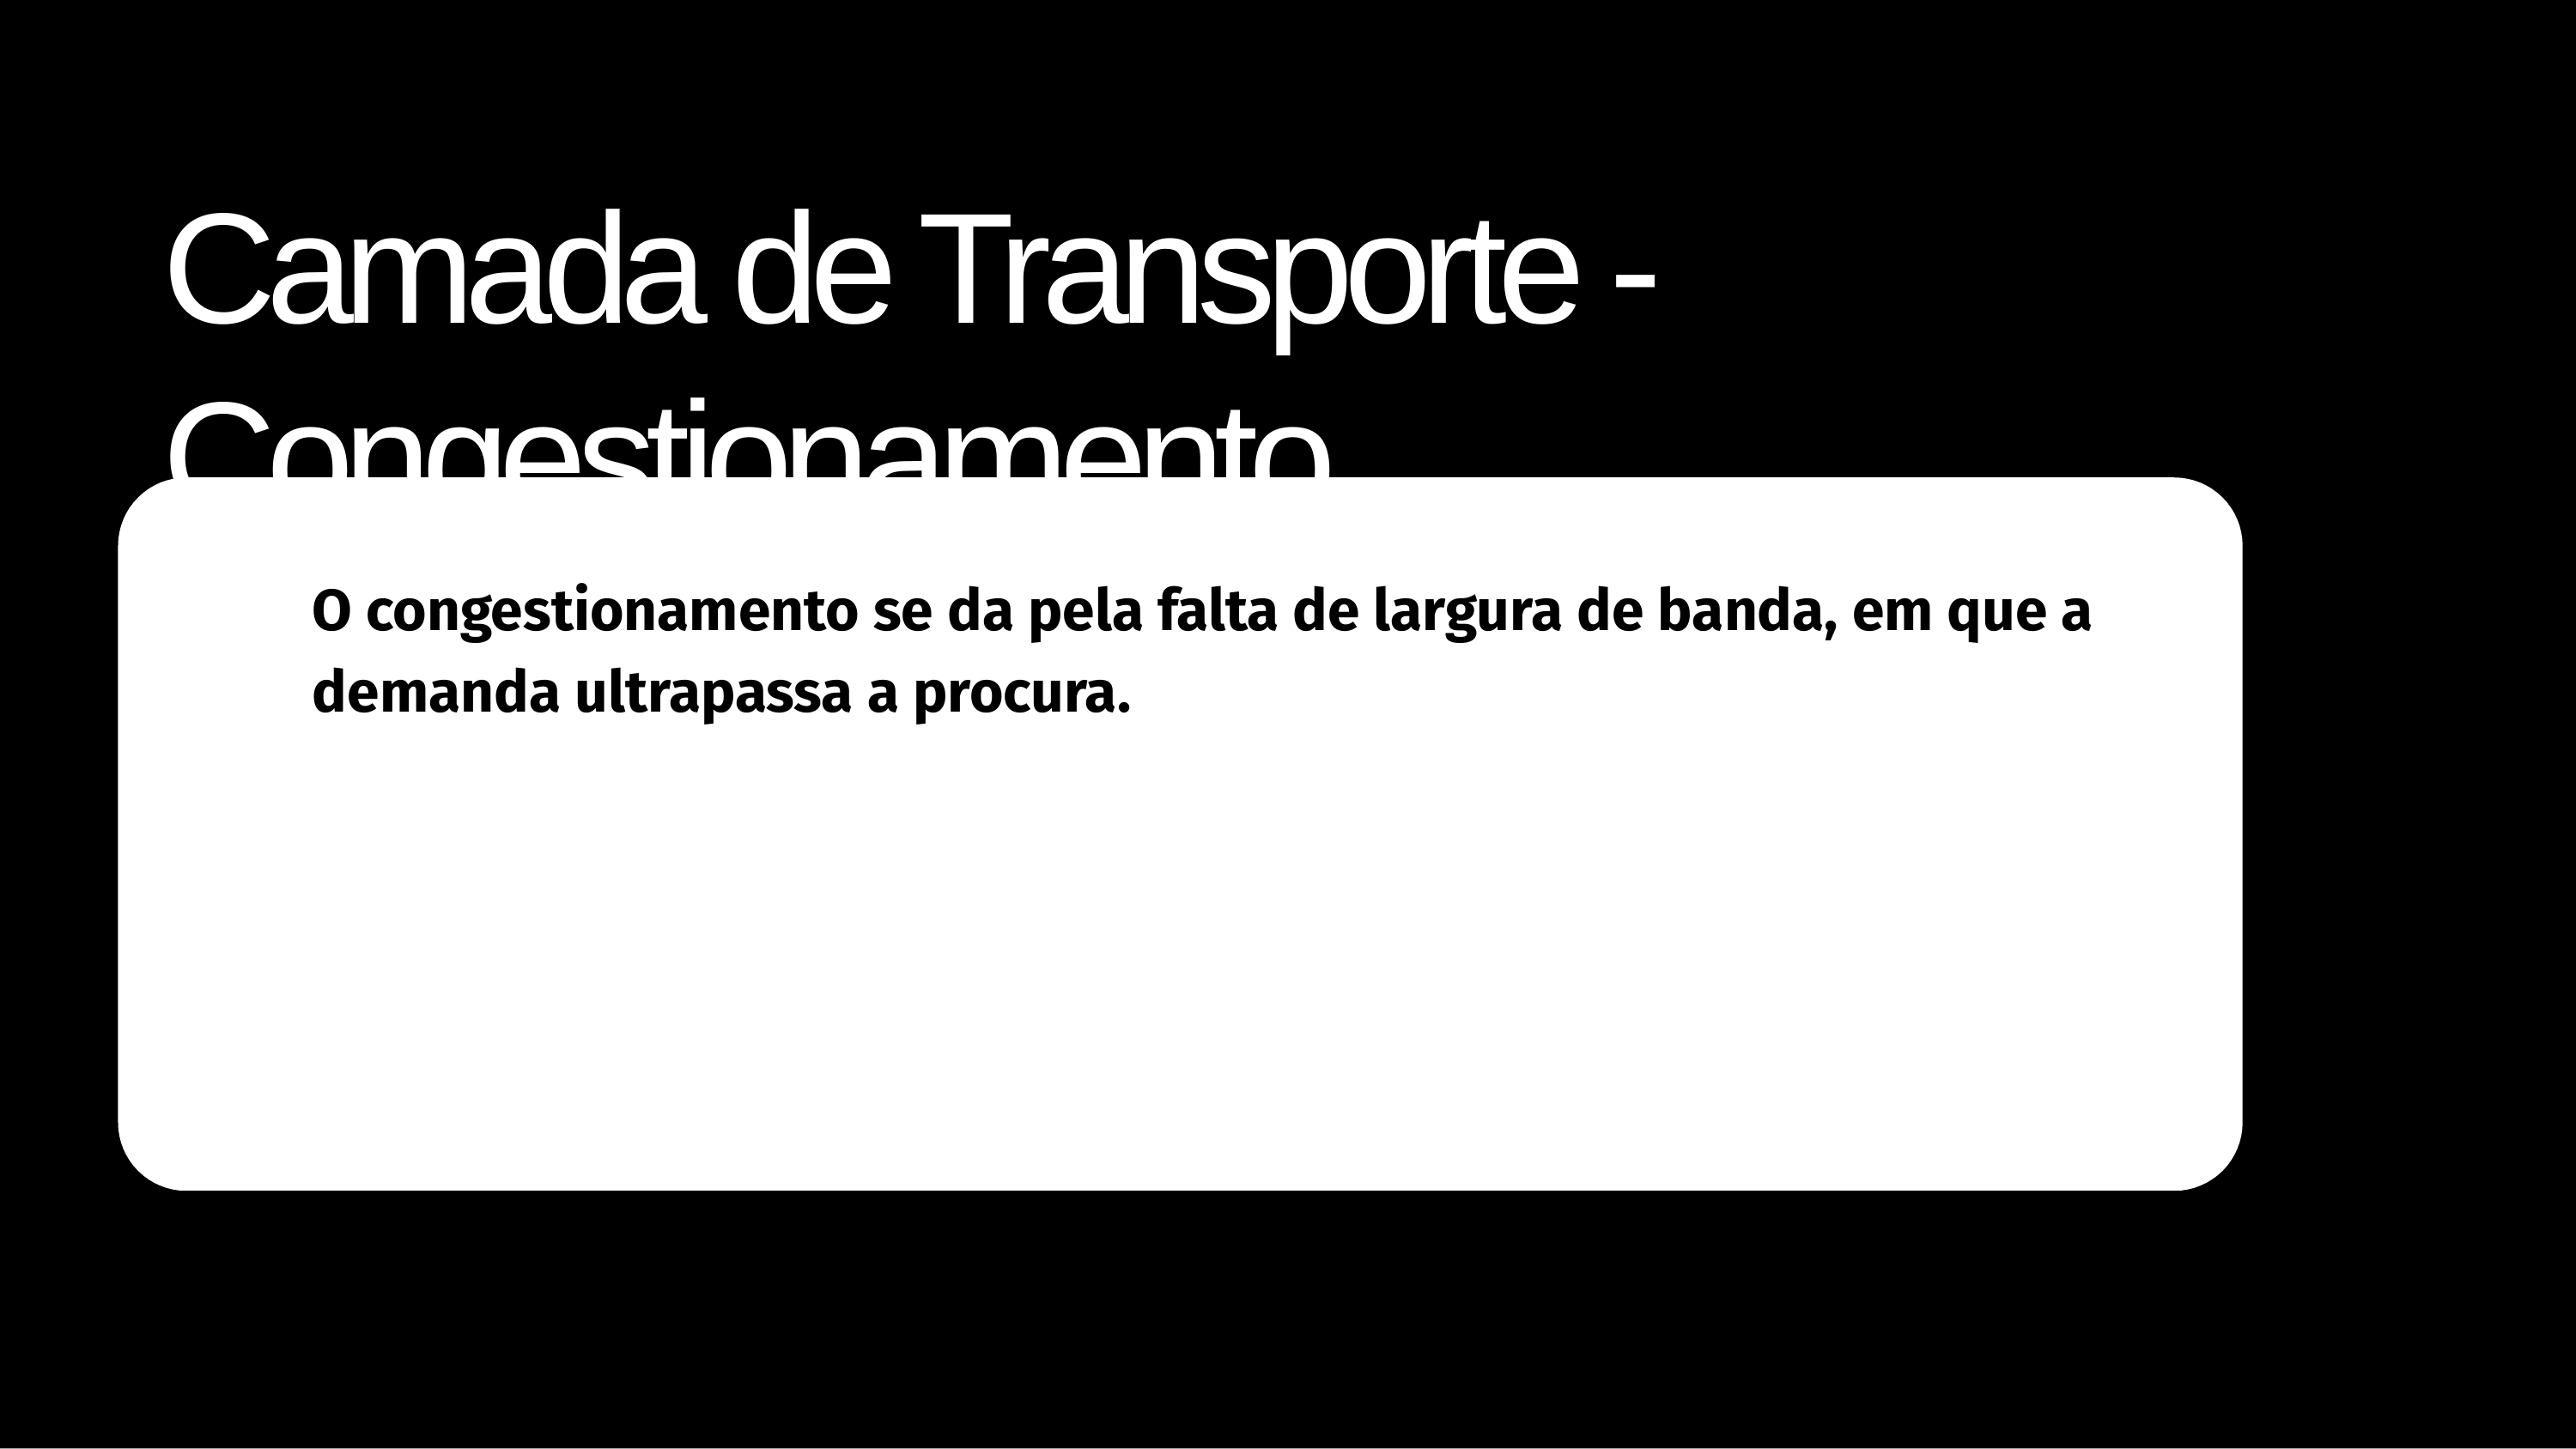

# Camada de Transporte - Congestionamento

O congestionamento se da pela falta de largura de banda, em que a demanda ultrapassa a procura.